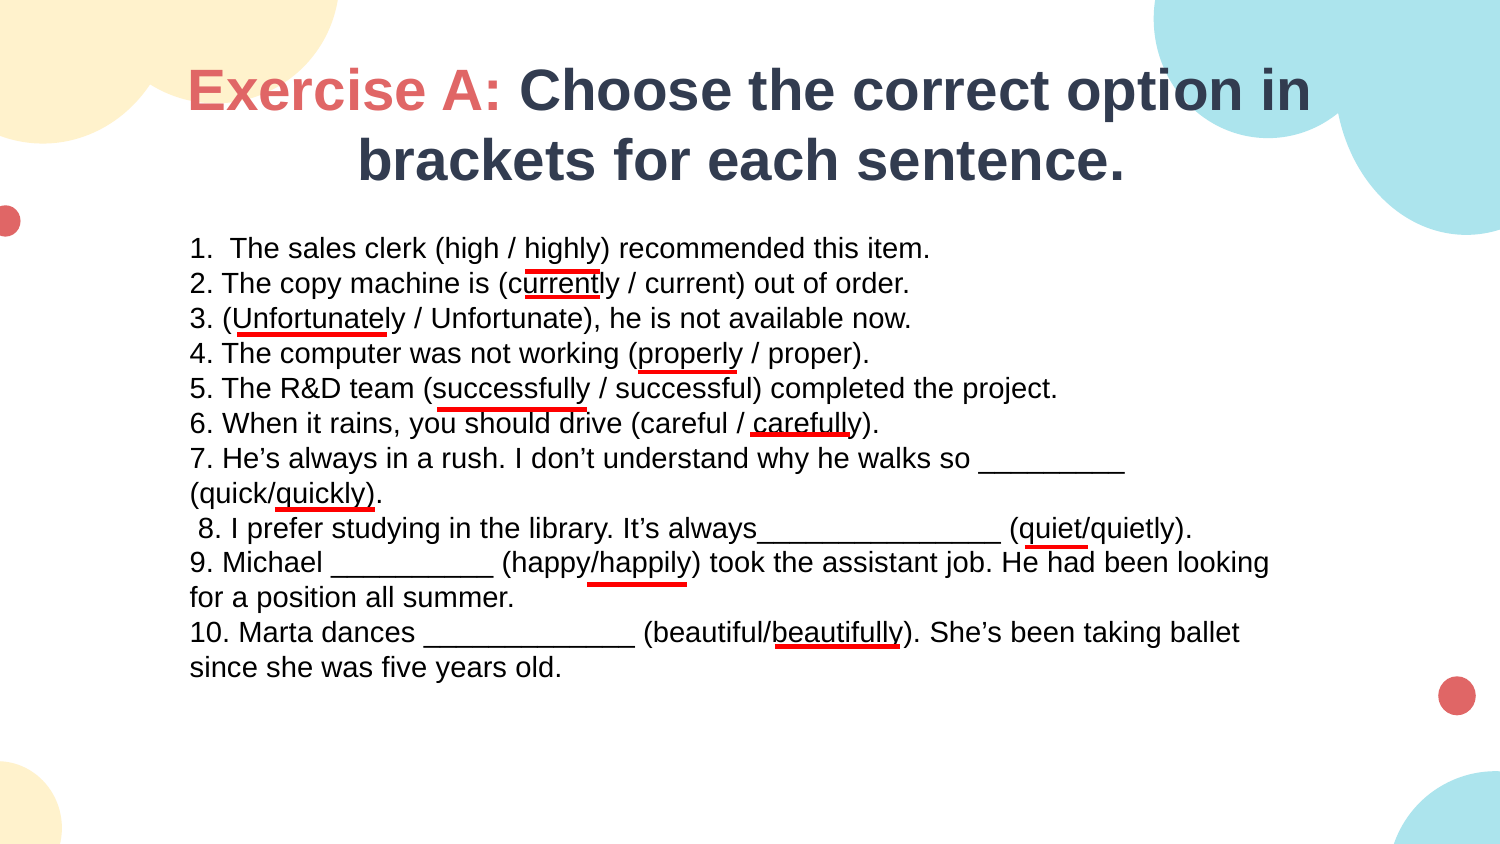

# Exercise A: Choose the correct option in brackets for each sentence.
1.  The sales clerk (high / highly) recommended this item.
2. The copy machine is (currently / current) out of order.
3. (Unfortunately / Unfortunate), he is not available now.
4. The computer was not working (properly / proper).
5. The R&D team (successfully / successful) completed the project.
6. When it rains, you should drive (careful / carefully).
7. He’s always in a rush. I don’t understand why he walks so _________ (quick/quickly).
 8. I prefer studying in the library. It’s always_______________ (quiet/quietly).
9. Michael __________ (happy/happily) took the assistant job. He had been looking for a position all summer.
10. Marta dances _____________ (beautiful/beautifully). She’s been taking ballet since she was five years old.